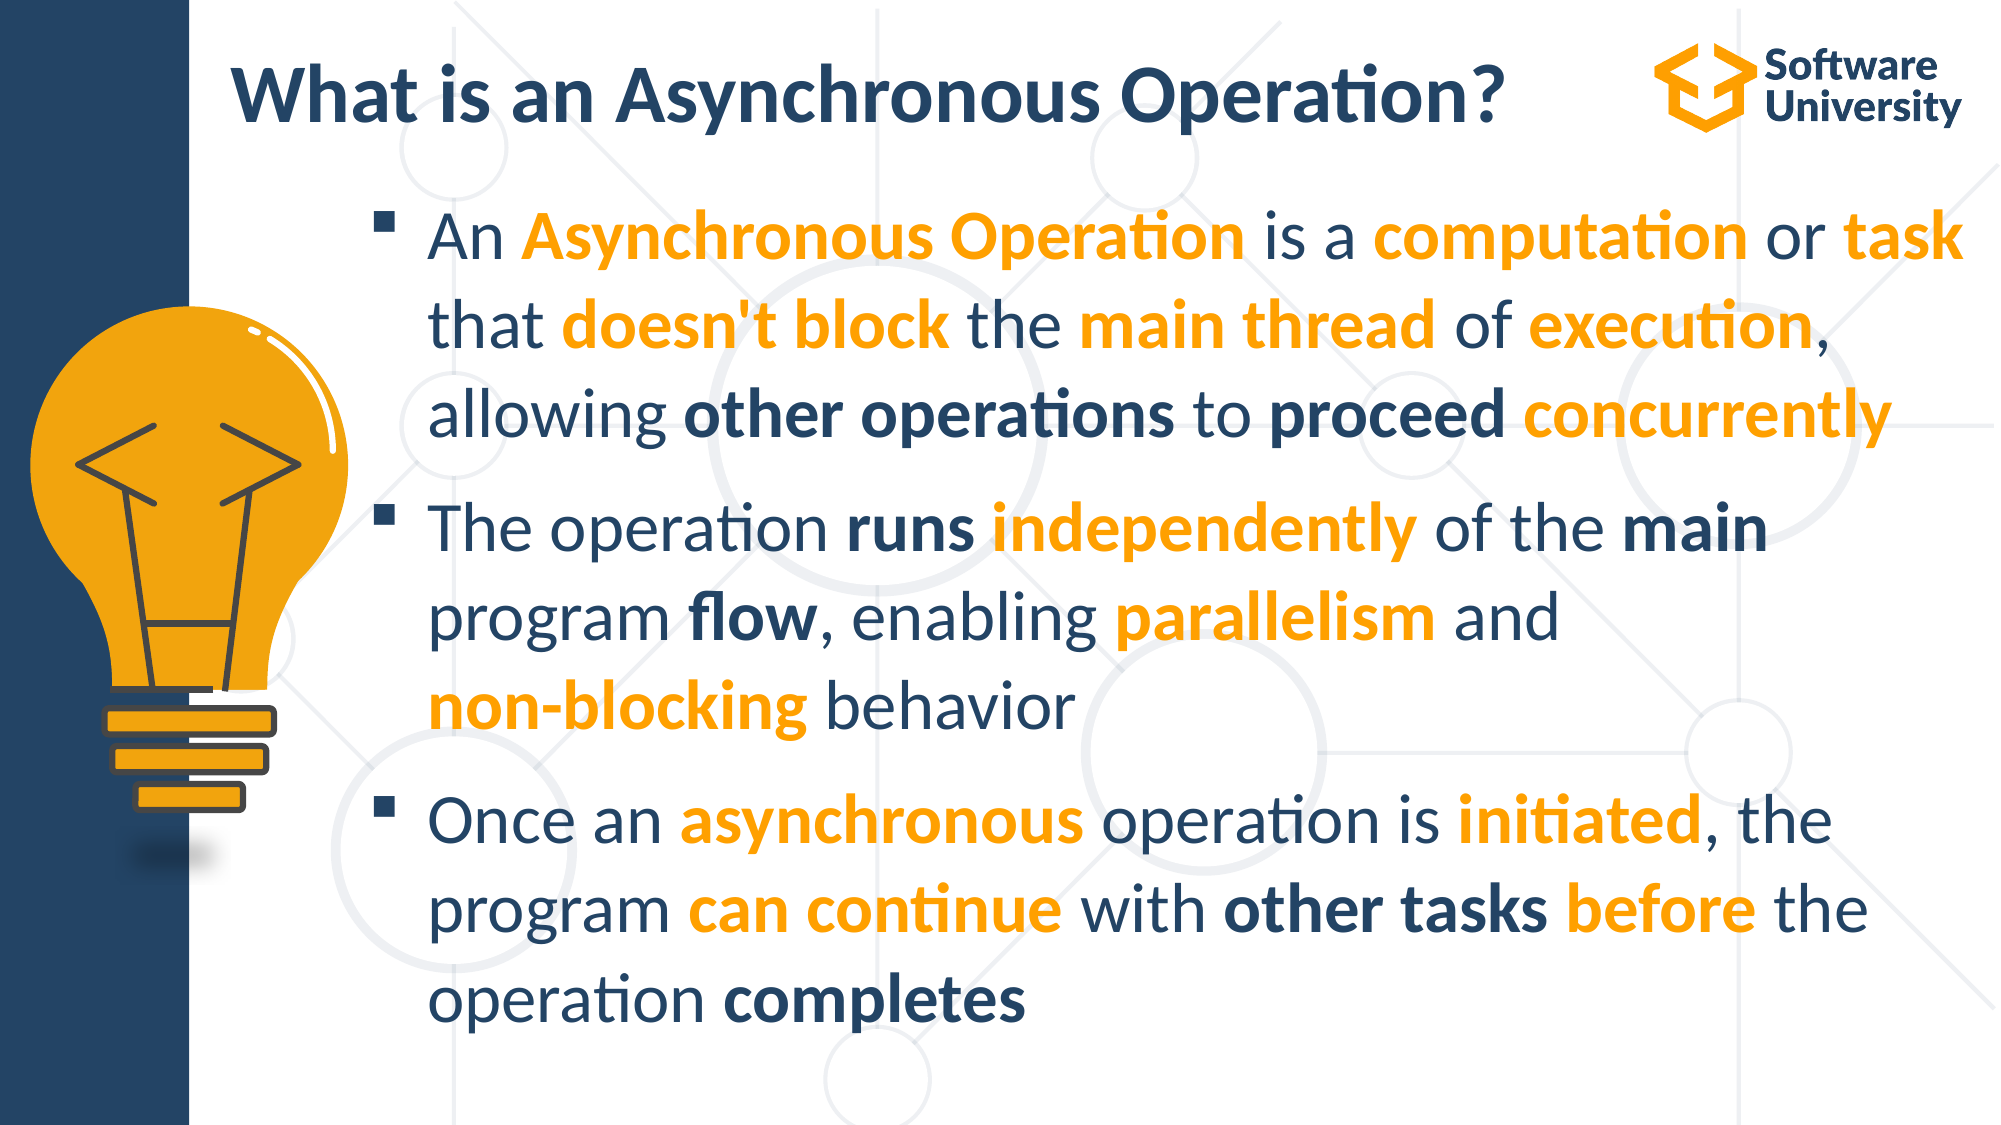

# What is an Asynchronous Operation?
An Asynchronous Operation is a computation or task that doesn't block the main thread of execution, allowing other operations to proceed concurrently
The operation runs independently of the main program flow, enabling parallelism and
non-blocking behavior
Once an asynchronous operation is initiated, the program can continue with other tasks before the operation completes